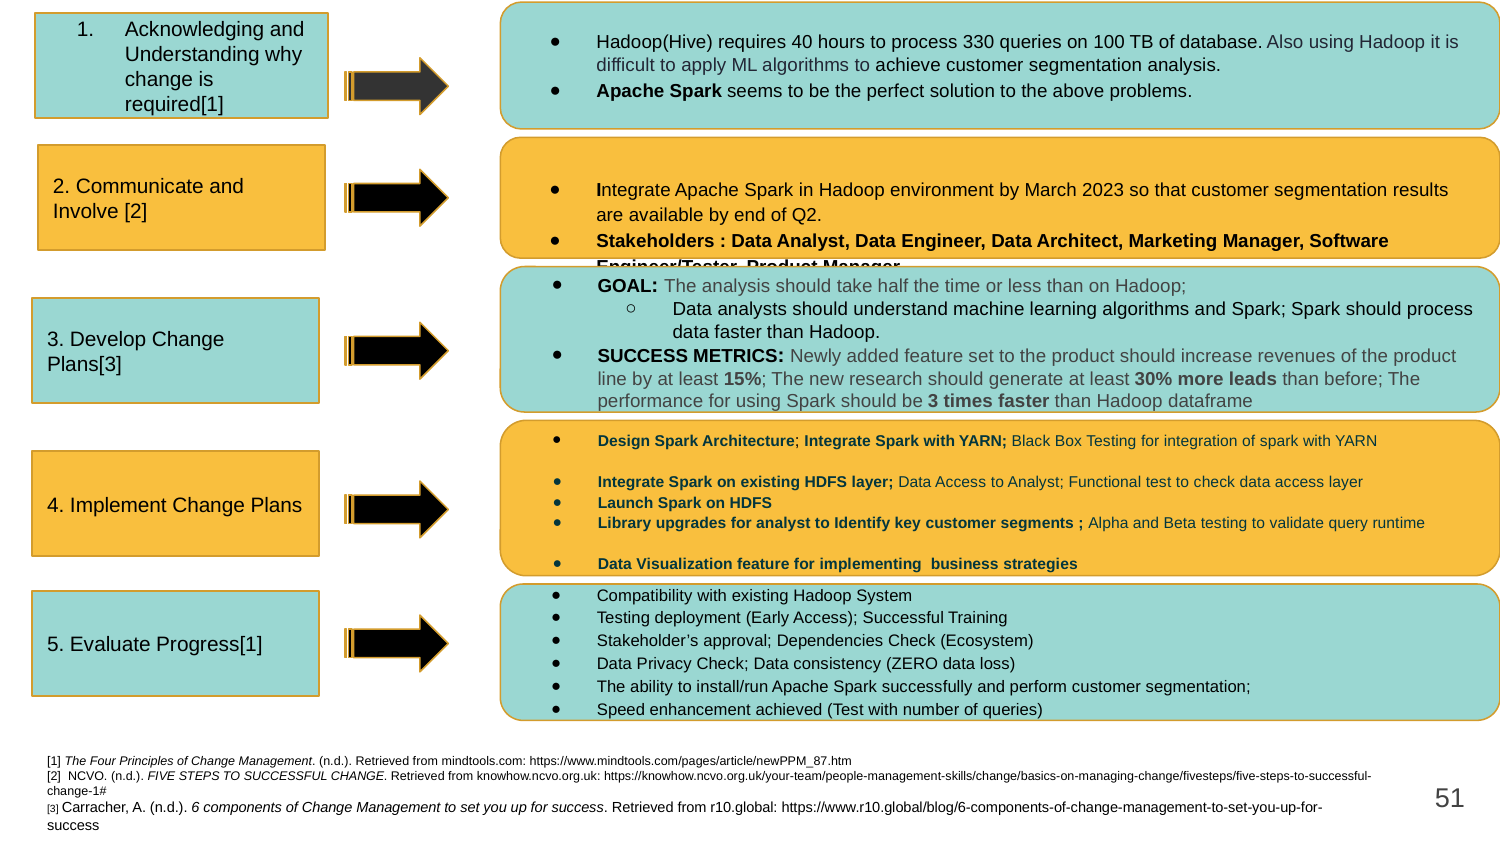

Hadoop(Hive) requires 40 hours to process 330 queries on 100 TB of database. Also using Hadoop it is difficult to apply ML algorithms to achieve customer segmentation analysis.
Apache Spark seems to be the perfect solution to the above problems.
Acknowledging and Understanding why change is required[1]

Integrate Apache Spark in Hadoop environment by March 2023 so that customer segmentation results are available by end of Q2.
Stakeholders : Data Analyst, Data Engineer, Data Architect, Marketing Manager, Software Engineer/Tester, Product Manager
2. Communicate and Involve [2]

GOAL: The analysis should take half the time or less than on Hadoop;
Data analysts should understand machine learning algorithms and Spark; Spark should process data faster than Hadoop.
SUCCESS METRICS: Newly added feature set to the product should increase revenues of the product line by at least 15%; The new research should generate at least 30% more leads than before; The performance for using Spark should be 3 times faster than Hadoop dataframe

3. Develop Change Plans[3]

Design Spark Architecture; Integrate Spark with YARN; Black Box Testing for integration of spark with YARN

Integrate Spark on existing HDFS layer; Data Access to Analyst; Functional test to check data access layer
Launch Spark on HDFS
Library upgrades for analyst to Identify key customer segments ; Alpha and Beta testing to validate query runtime

Data Visualization feature for implementing  business strategies

4. Implement Change Plans

Compatibility with existing Hadoop System
Testing deployment (Early Access); Successful Training
Stakeholder’s approval; Dependencies Check (Ecosystem)
Data Privacy Check; Data consistency (ZERO data loss)
The ability to install/run Apache Spark successfully and perform customer segmentation;
Speed enhancement achieved (Test with number of queries)

5. Evaluate Progress[1]

[1] The Four Principles of Change Management. (n.d.). Retrieved from mindtools.com: https://www.mindtools.com/pages/article/newPPM_87.htm
[2]  NCVO. (n.d.). FIVE STEPS TO SUCCESSFUL CHANGE. Retrieved from knowhow.ncvo.org.uk: https://knowhow.ncvo.org.uk/your-team/people-management-skills/change/basics-on-managing-change/fivesteps/five-steps-to-successful-change-1#
[3] Carracher, A. (n.d.). 6 components of Change Management to set you up for success. Retrieved from r10.global: https://www.r10.global/blog/6-components-of-change-management-to-set-you-up-for-success

51